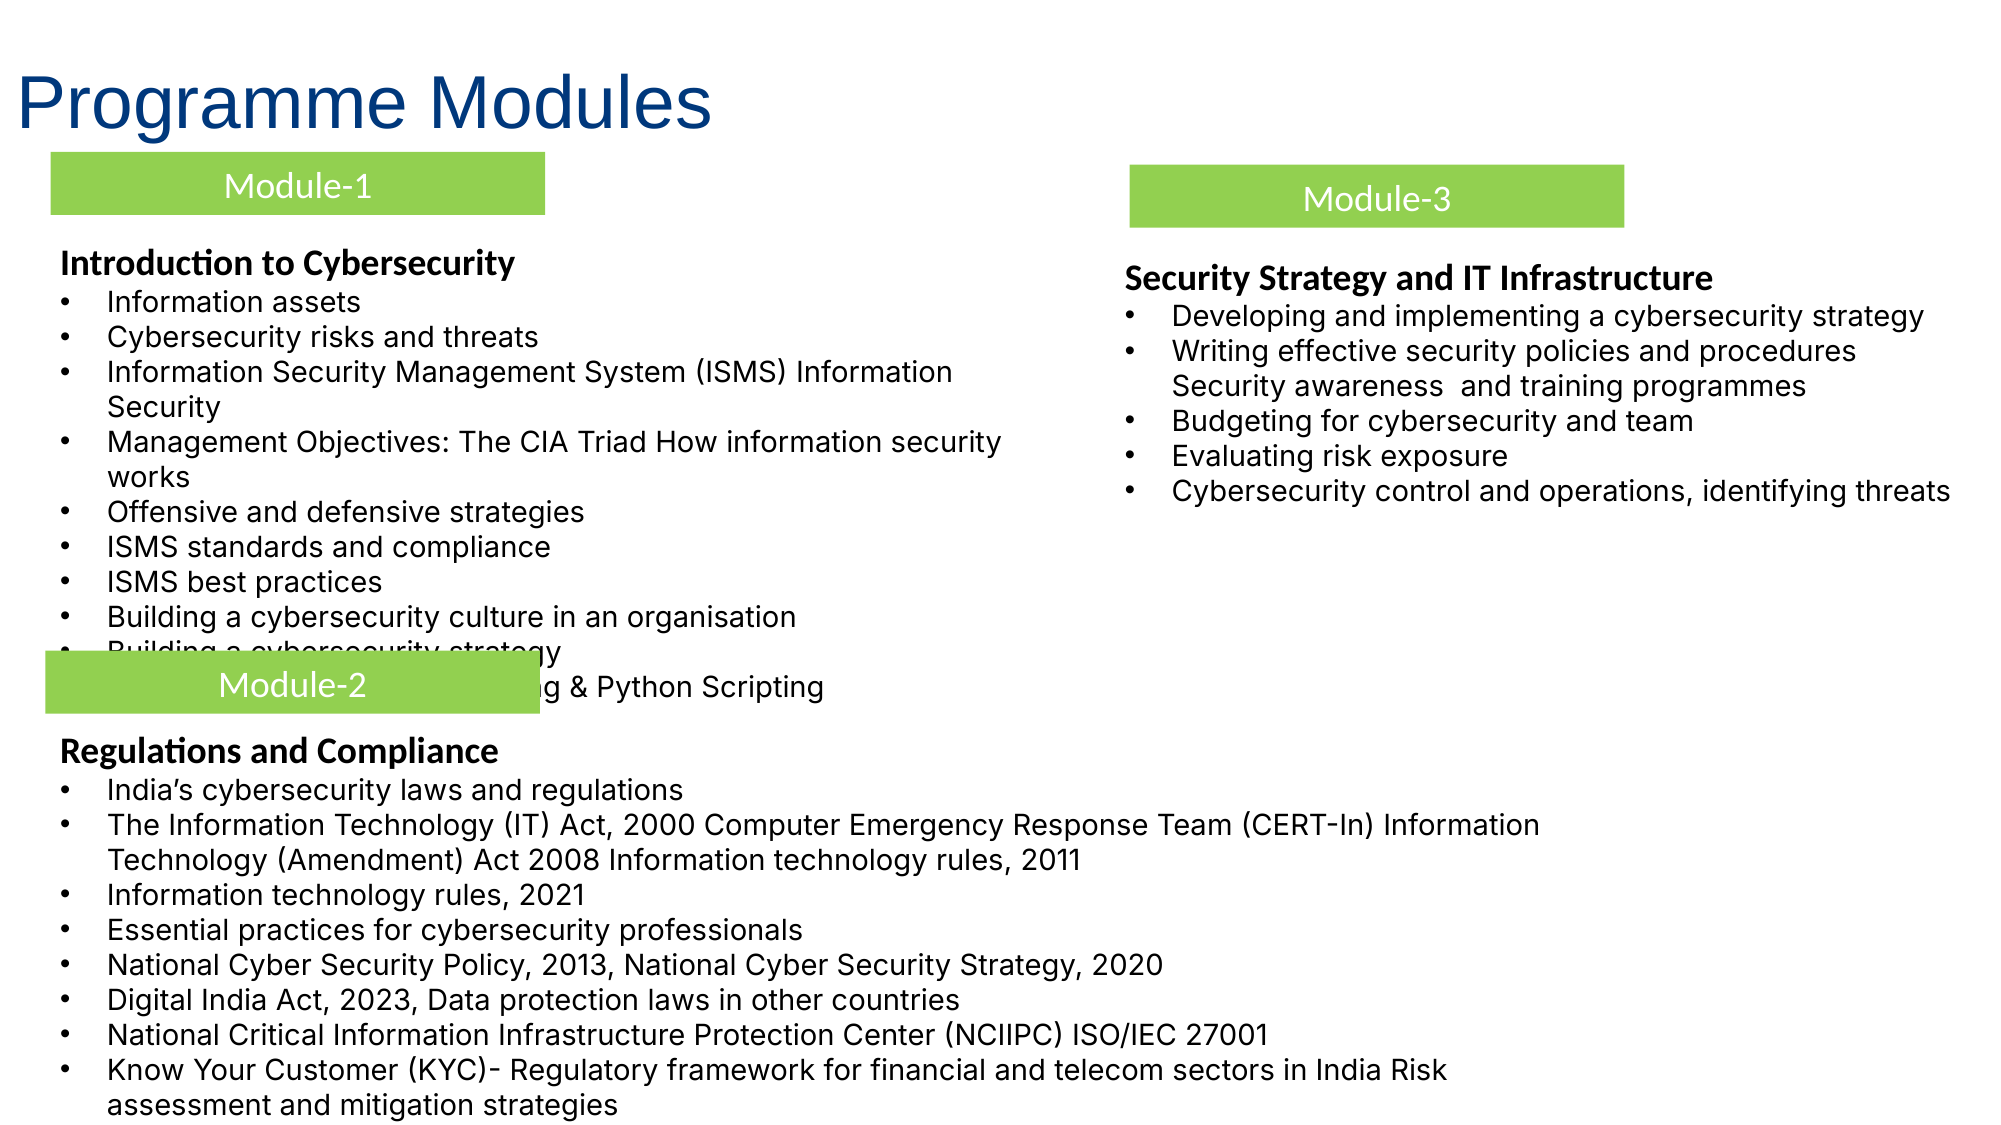

Programme Modules
Module-1
Module-3
Introduction to Cybersecurity
Information assets
Cybersecurity risks and threats
Information Security Management System (ISMS) Information Security
Management Objectives: The CIA Triad How information security works
Offensive and defensive strategies
ISMS standards and compliance
ISMS best practices
Building a cybersecurity culture in an organisation
Building a cybersecurity strategy
Cyber Basics- Linux, Networking & Python Scripting
Security Strategy and IT Infrastructure
Developing and implementing a cybersecurity strategy
Writing effective security policies and procedures Security awareness  and training programmes
Budgeting for cybersecurity and team
Evaluating risk exposure
Cybersecurity control and operations, identifying threats

Module-2
Regulations and Compliance
India’s cybersecurity laws and regulations
The Information Technology (IT) Act, 2000 Computer Emergency Response Team (CERT-In) Information Technology (Amendment) Act 2008 Information technology rules, 2011
Information technology rules, 2021
Essential practices for cybersecurity professionals
National Cyber Security Policy, 2013, National Cyber Security Strategy, 2020
Digital India Act, 2023, Data protection laws in other countries
National Critical Information Infrastructure Protection Center (NCIIPC) ISO/IEC 27001
Know Your Customer (KYC)- Regulatory framework for financial and telecom sectors in India Risk assessment and mitigation strategies